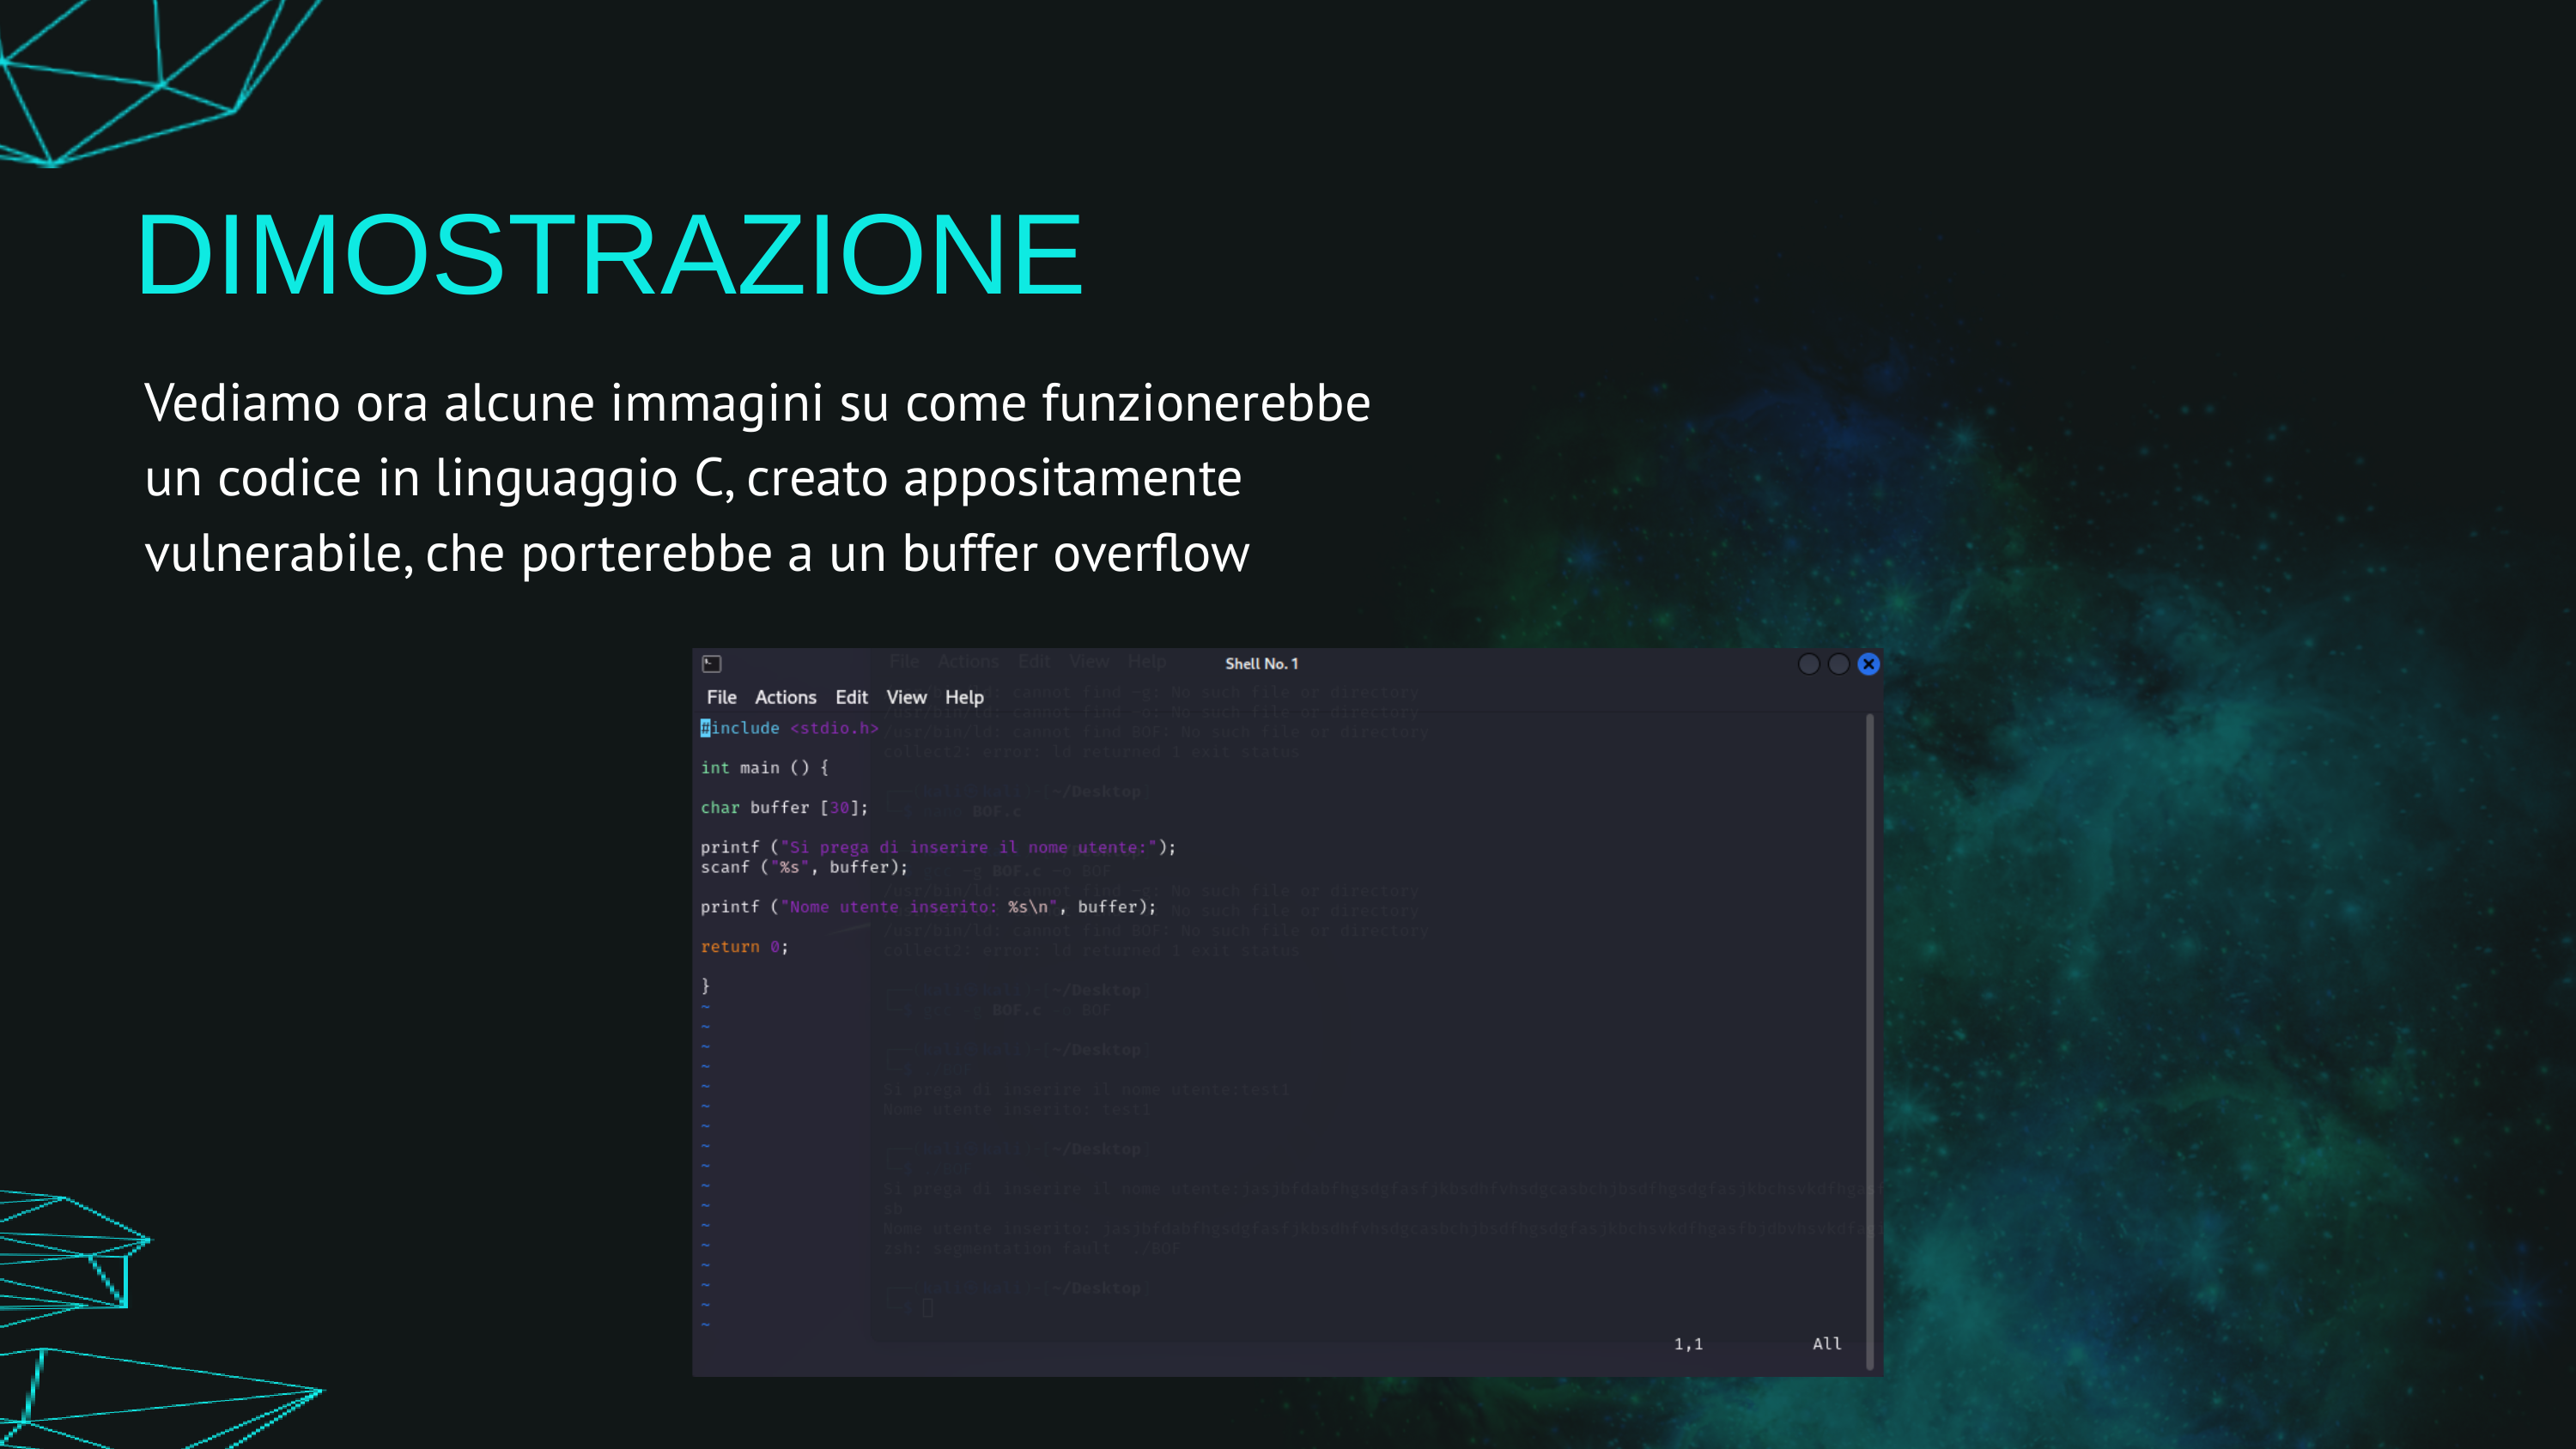

DIMOSTRAZIONE
Vediamo ora alcune immagini su come funzionerebbe un codice in linguaggio C, creato appositamente vulnerabile, che porterebbe a un buffer overflow